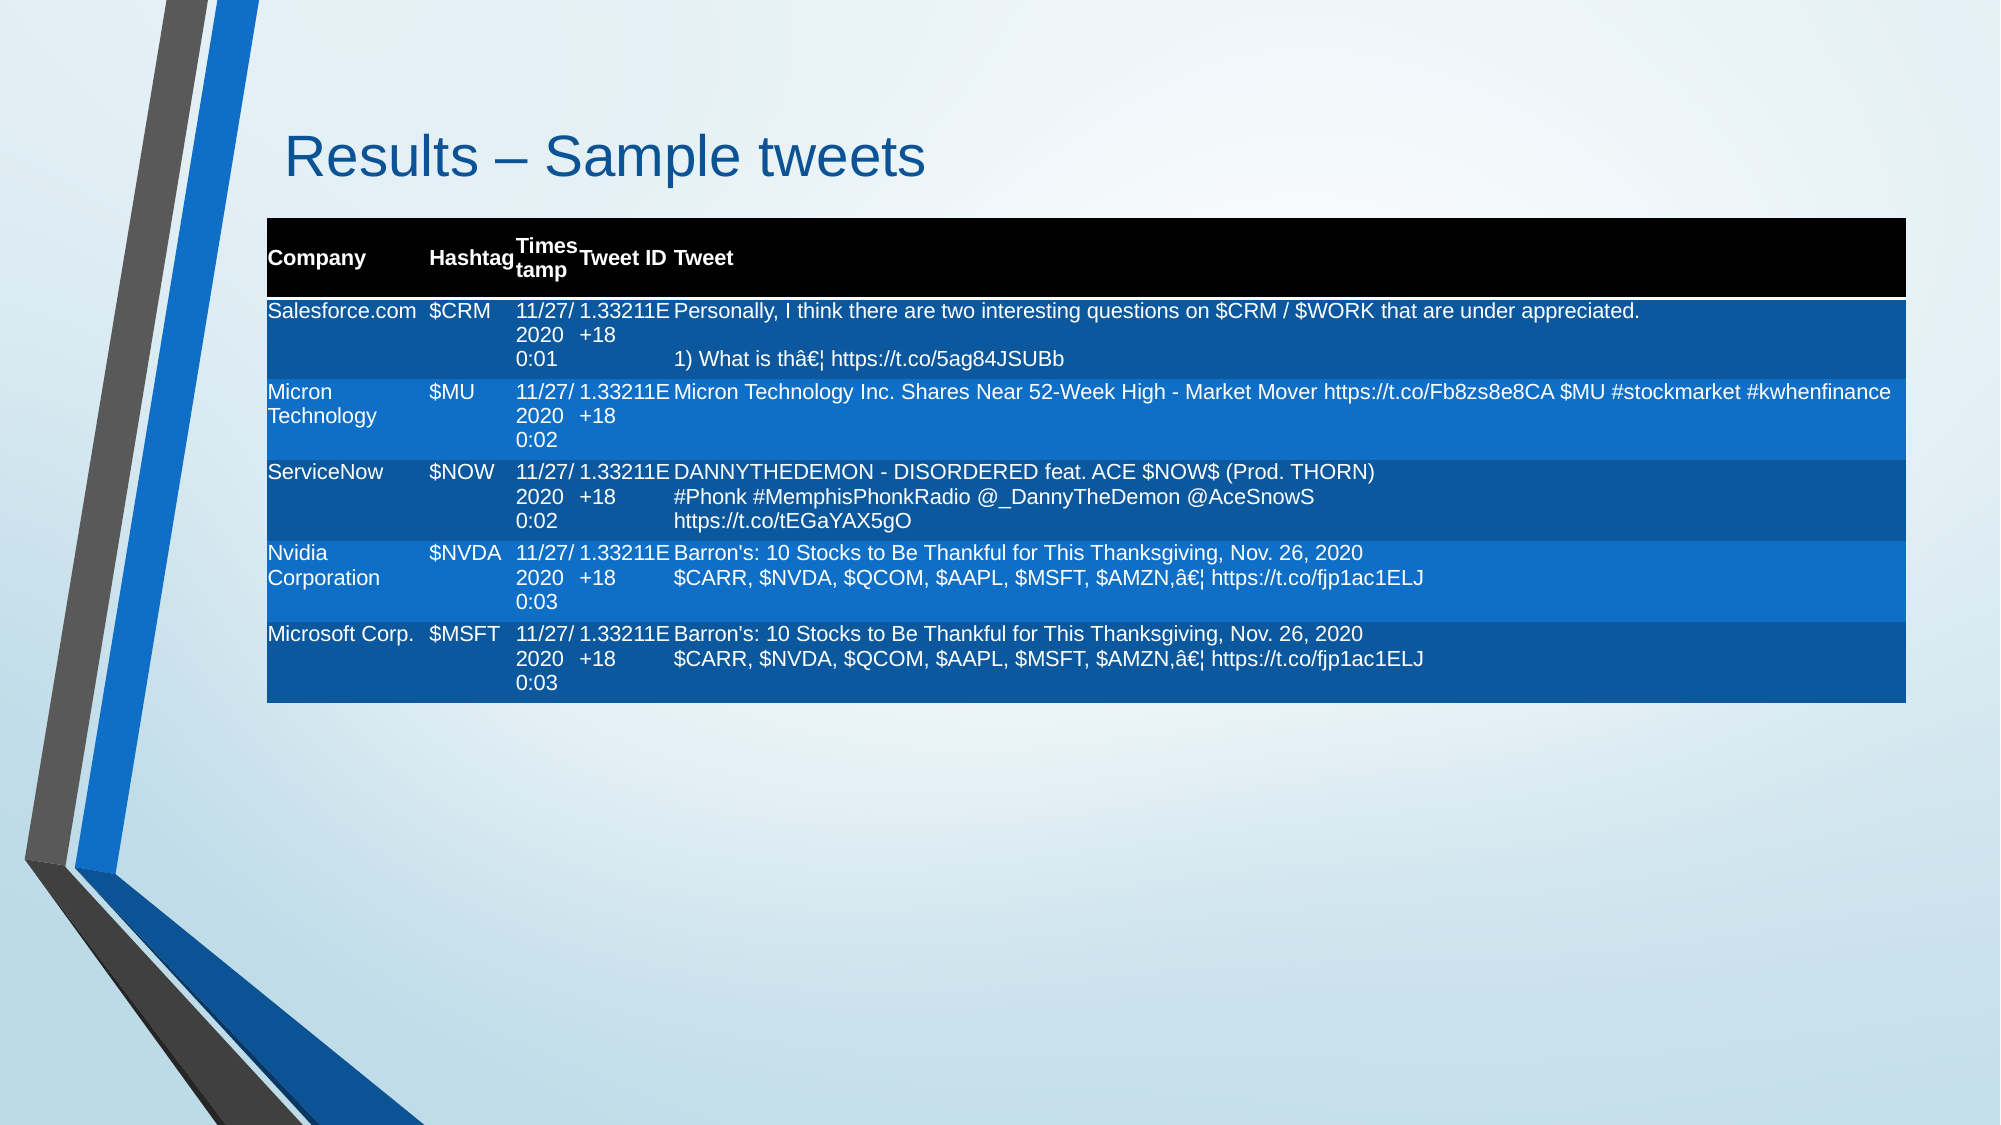

Results – Sample tweets
| Company | Hashtag | Timestamp | Tweet ID | Tweet |
| --- | --- | --- | --- | --- |
| Salesforce.com | $CRM | 11/27/2020 0:01 | 1.33211E+18 | Personally, I think there are two interesting questions on $CRM / $WORK that are under appreciated. 1) What is thâ€¦ https://t.co/5ag84JSUBb |
| Micron Technology | $MU | 11/27/2020 0:02 | 1.33211E+18 | Micron Technology Inc. Shares Near 52-Week High - Market Mover https://t.co/Fb8zs8e8CA $MU #stockmarket #kwhenfinance |
| ServiceNow | $NOW | 11/27/2020 0:02 | 1.33211E+18 | DANNYTHEDEMON - DISORDERED feat. ACE $NOW$ (Prod. THORN) #Phonk #MemphisPhonkRadio @\_DannyTheDemon @AceSnowS https://t.co/tEGaYAX5gO |
| Nvidia Corporation | $NVDA | 11/27/2020 0:03 | 1.33211E+18 | Barron's: 10 Stocks to Be Thankful for This Thanksgiving, Nov. 26, 2020 $CARR, $NVDA, $QCOM, $AAPL, $MSFT, $AMZN,â€¦ https://t.co/fjp1ac1ELJ |
| Microsoft Corp. | $MSFT | 11/27/2020 0:03 | 1.33211E+18 | Barron's: 10 Stocks to Be Thankful for This Thanksgiving, Nov. 26, 2020 $CARR, $NVDA, $QCOM, $AAPL, $MSFT, $AMZN,â€¦ https://t.co/fjp1ac1ELJ |